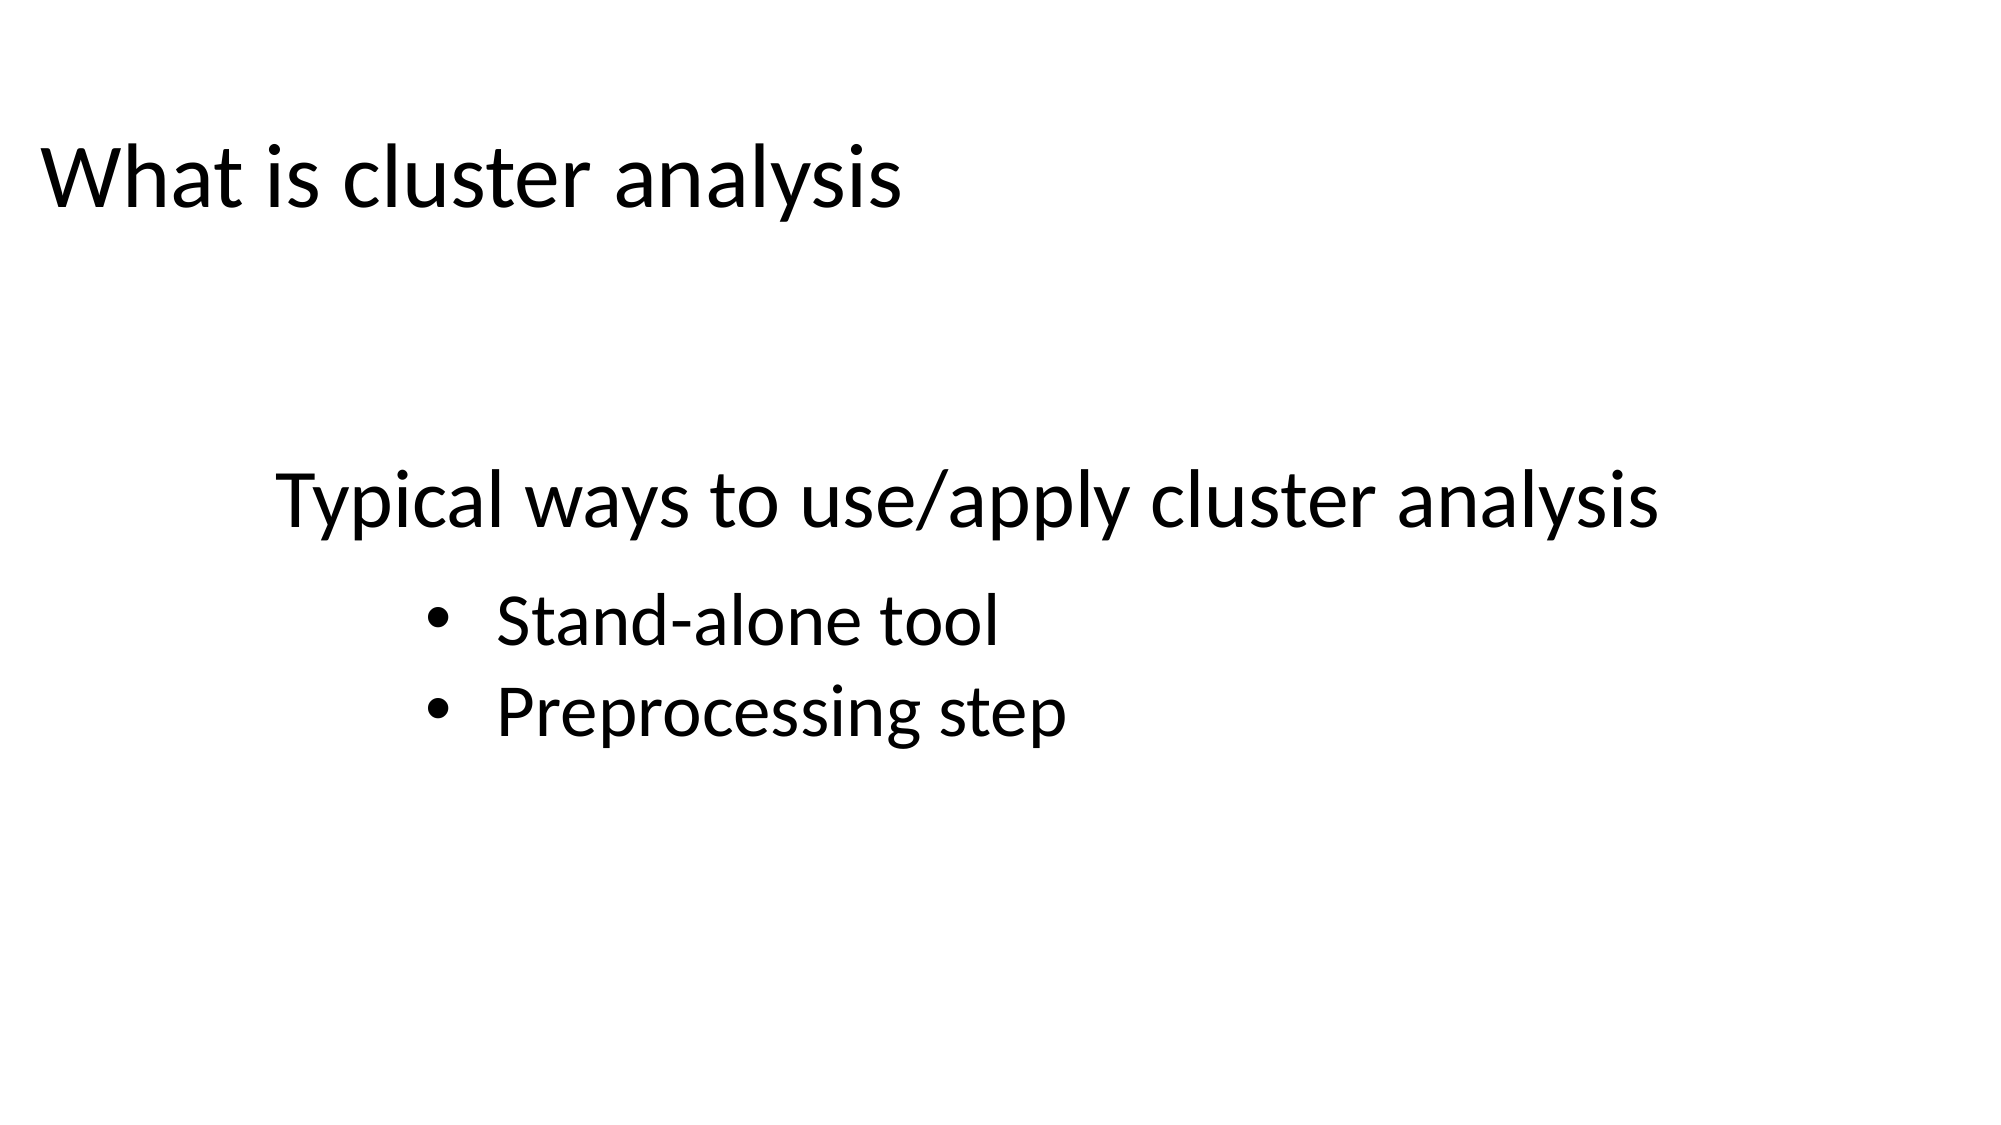

# What is cluster analysis
Typical ways to use/apply cluster analysis
  Stand-alone tool
  Preprocessing step